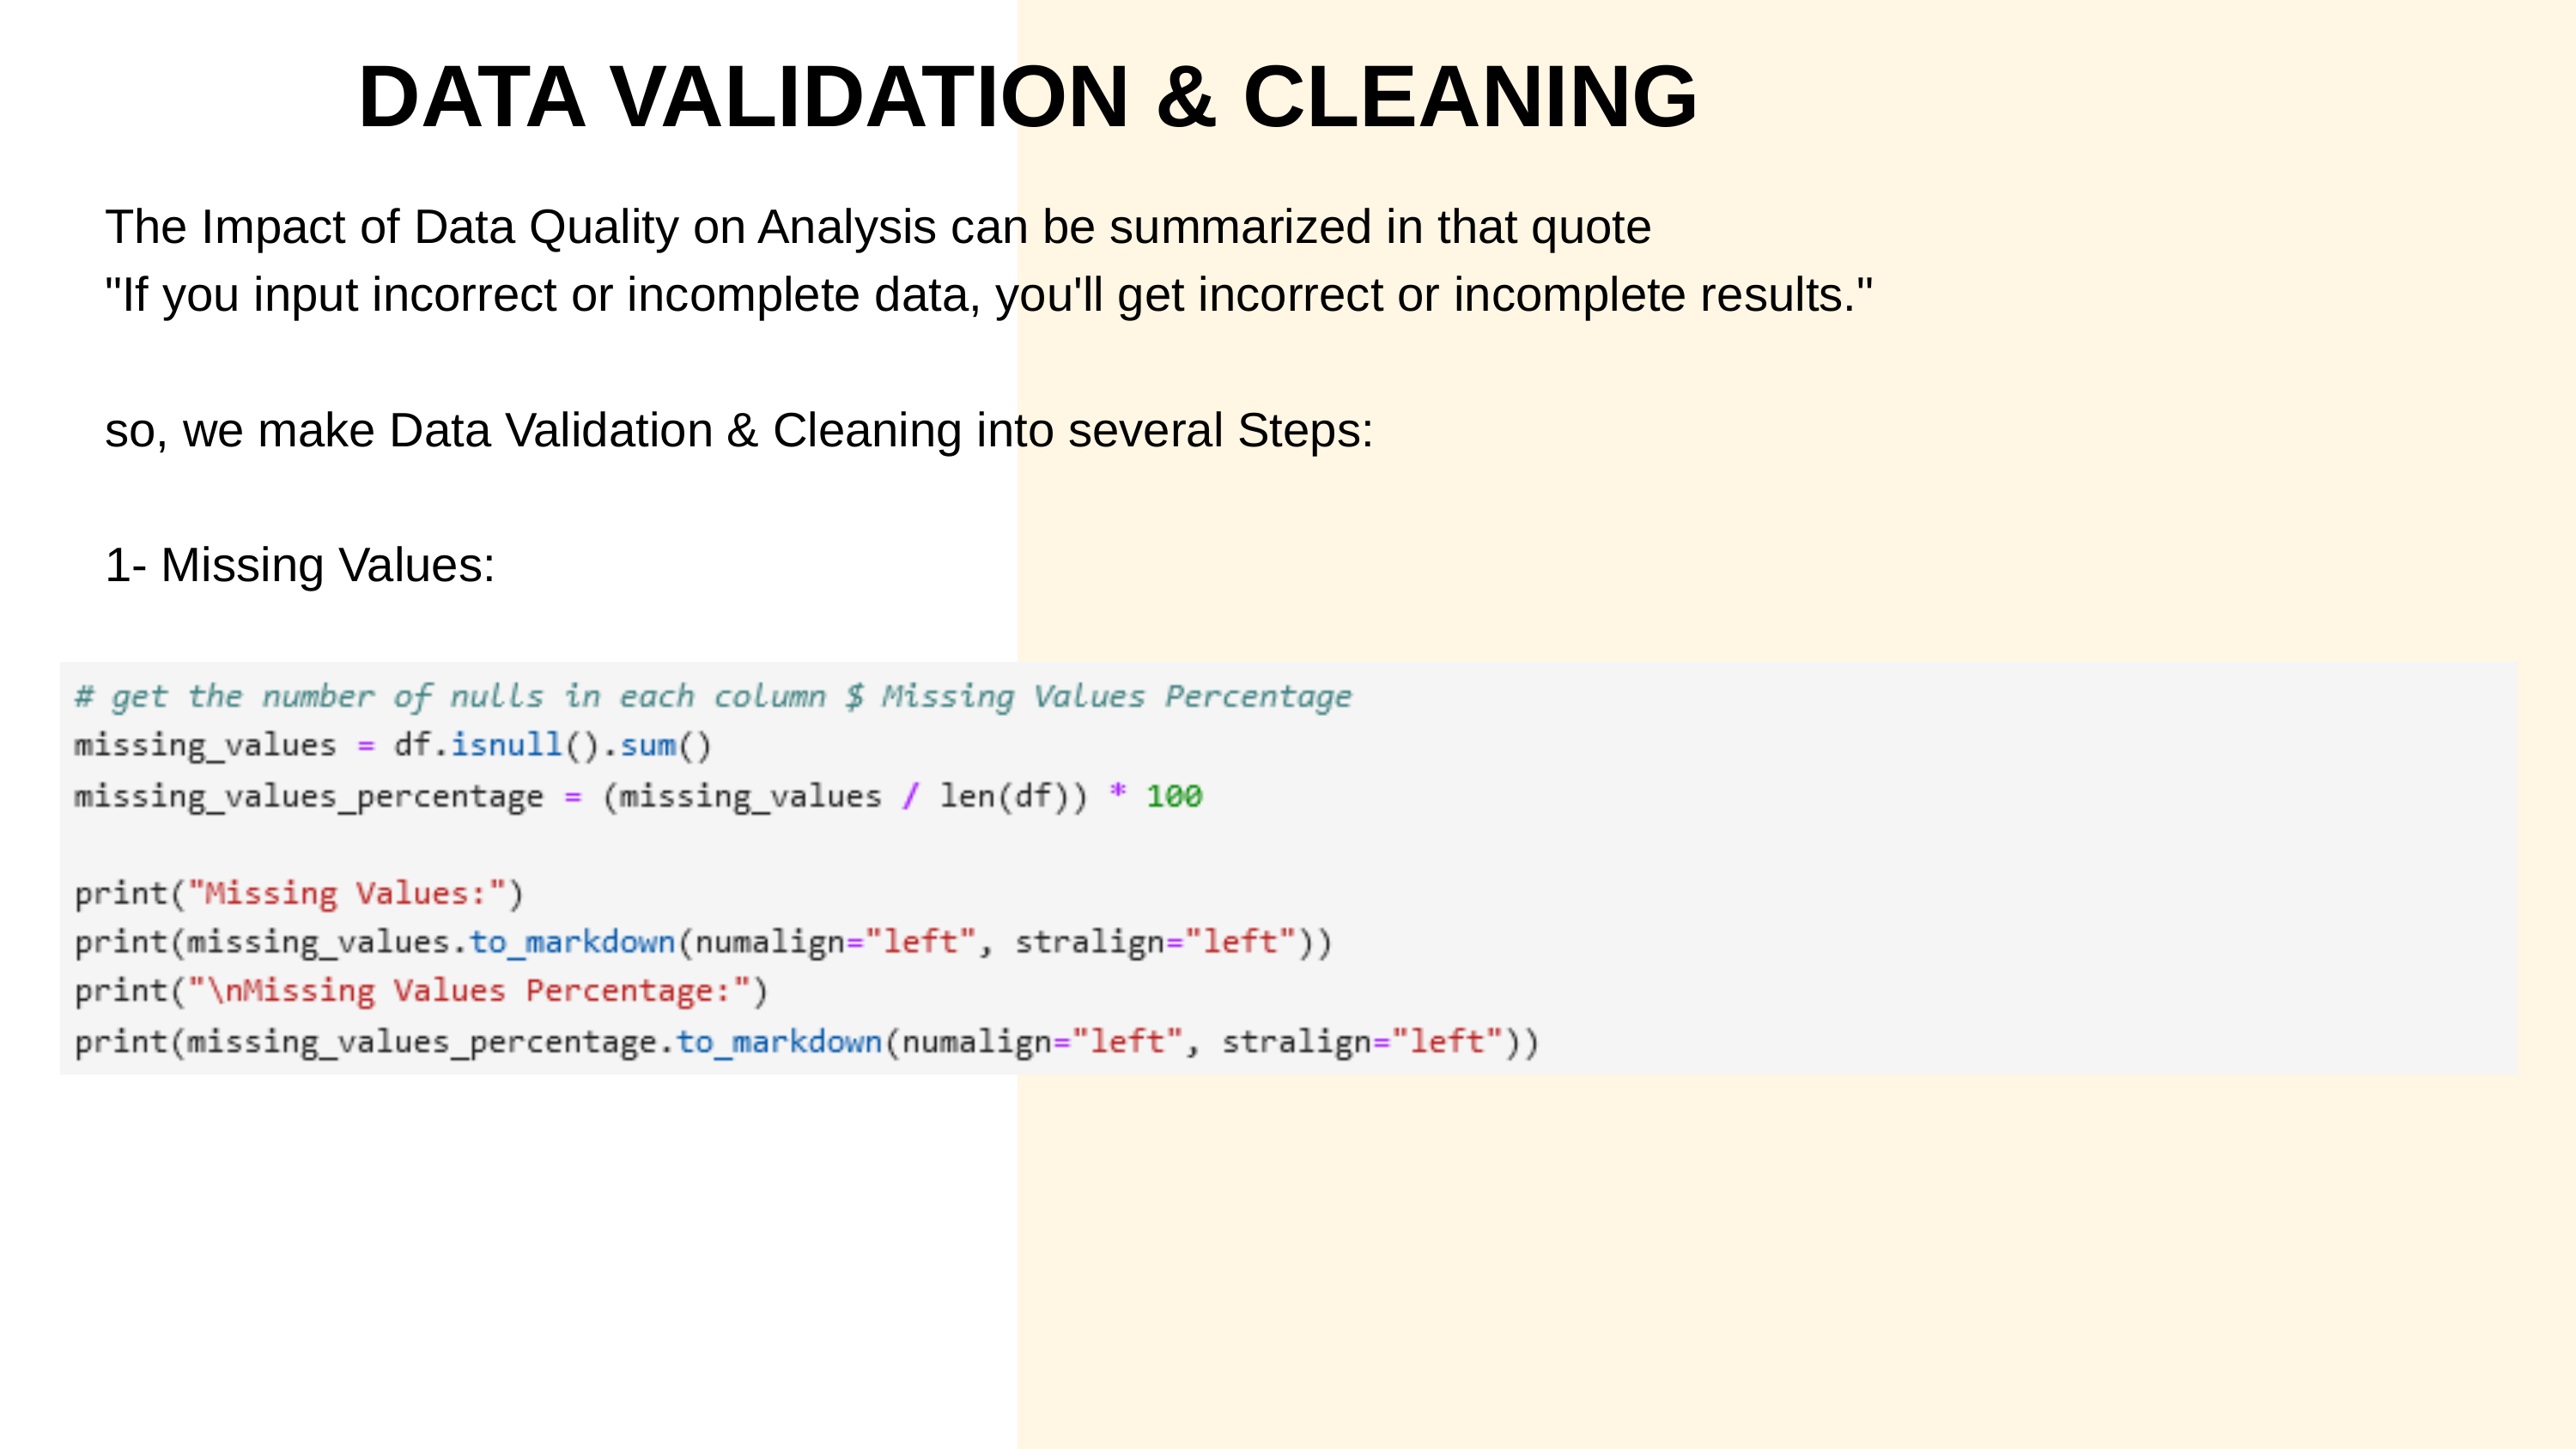

DATA VALIDATION & CLEANING
The Impact of Data Quality on Analysis can be summarized in that quote
"If you input incorrect or incomplete data, you'll get incorrect or incomplete results."

so, we make Data Validation & Cleaning into several Steps:

1- Missing Values: